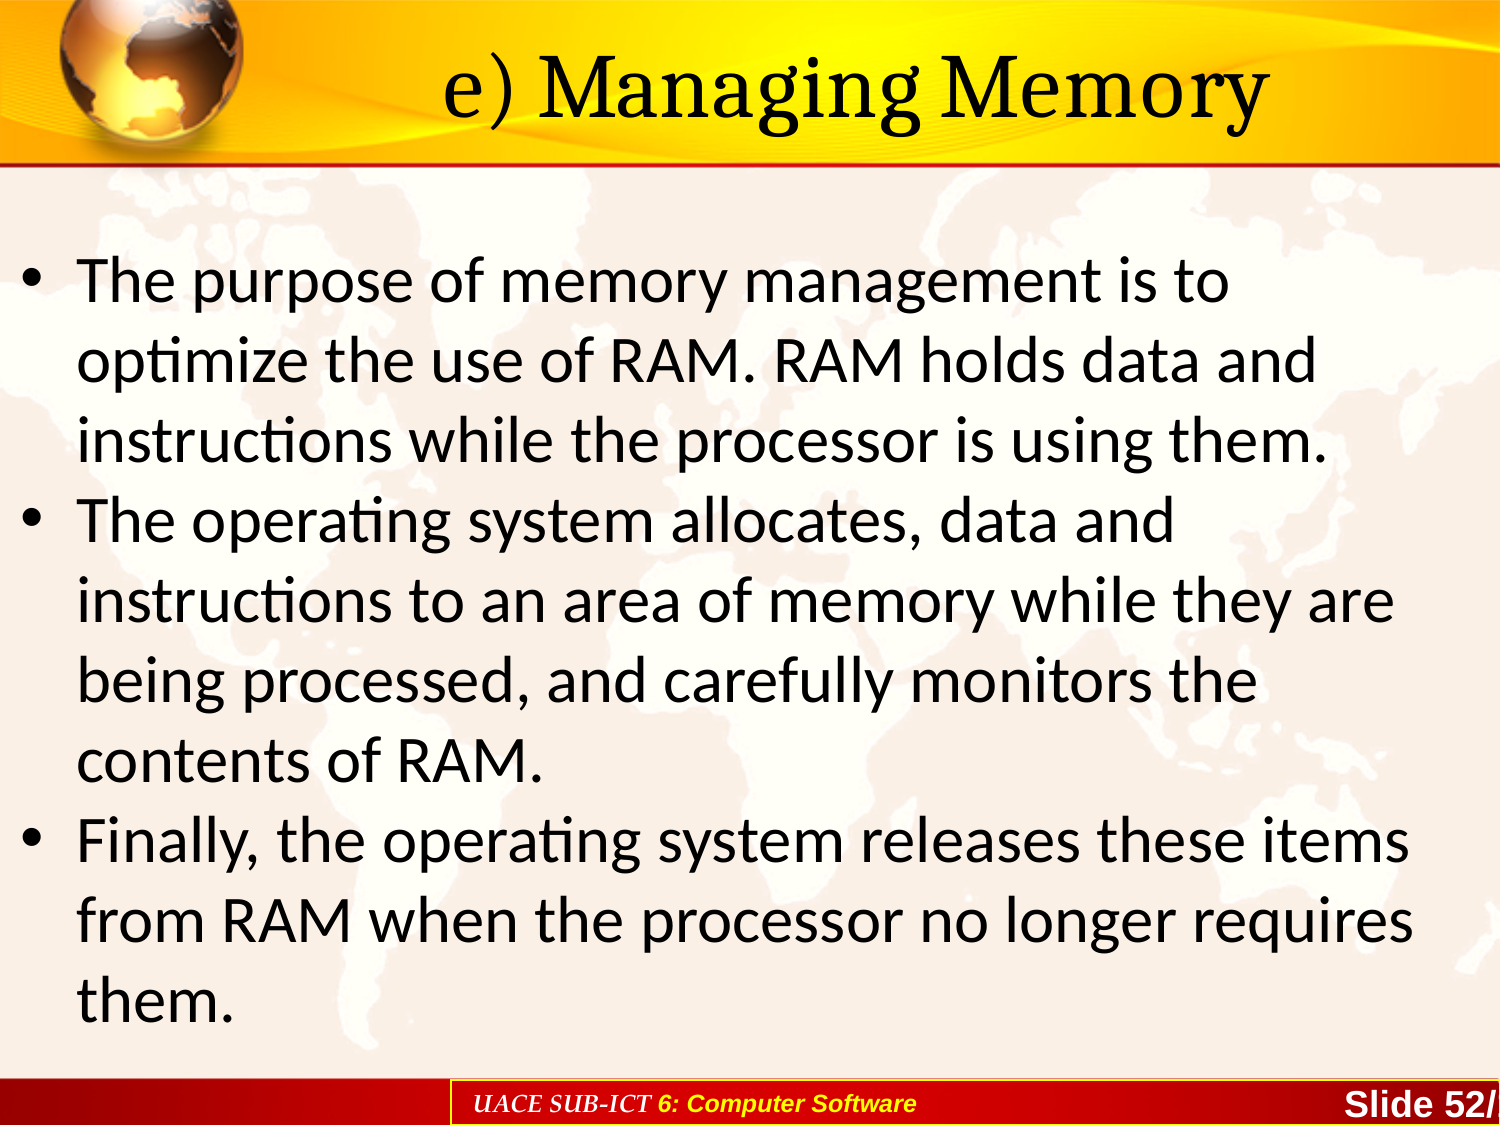

# e) Managing Memory
The purpose of memory management is to optimize the use of RAM. RAM holds data and instructions while the processor is using them.
The operating system allocates, data and instructions to an area of memory while they are being processed, and carefully monitors the contents of RAM.
Finally, the operating system releases these items from RAM when the processor no longer requires them.